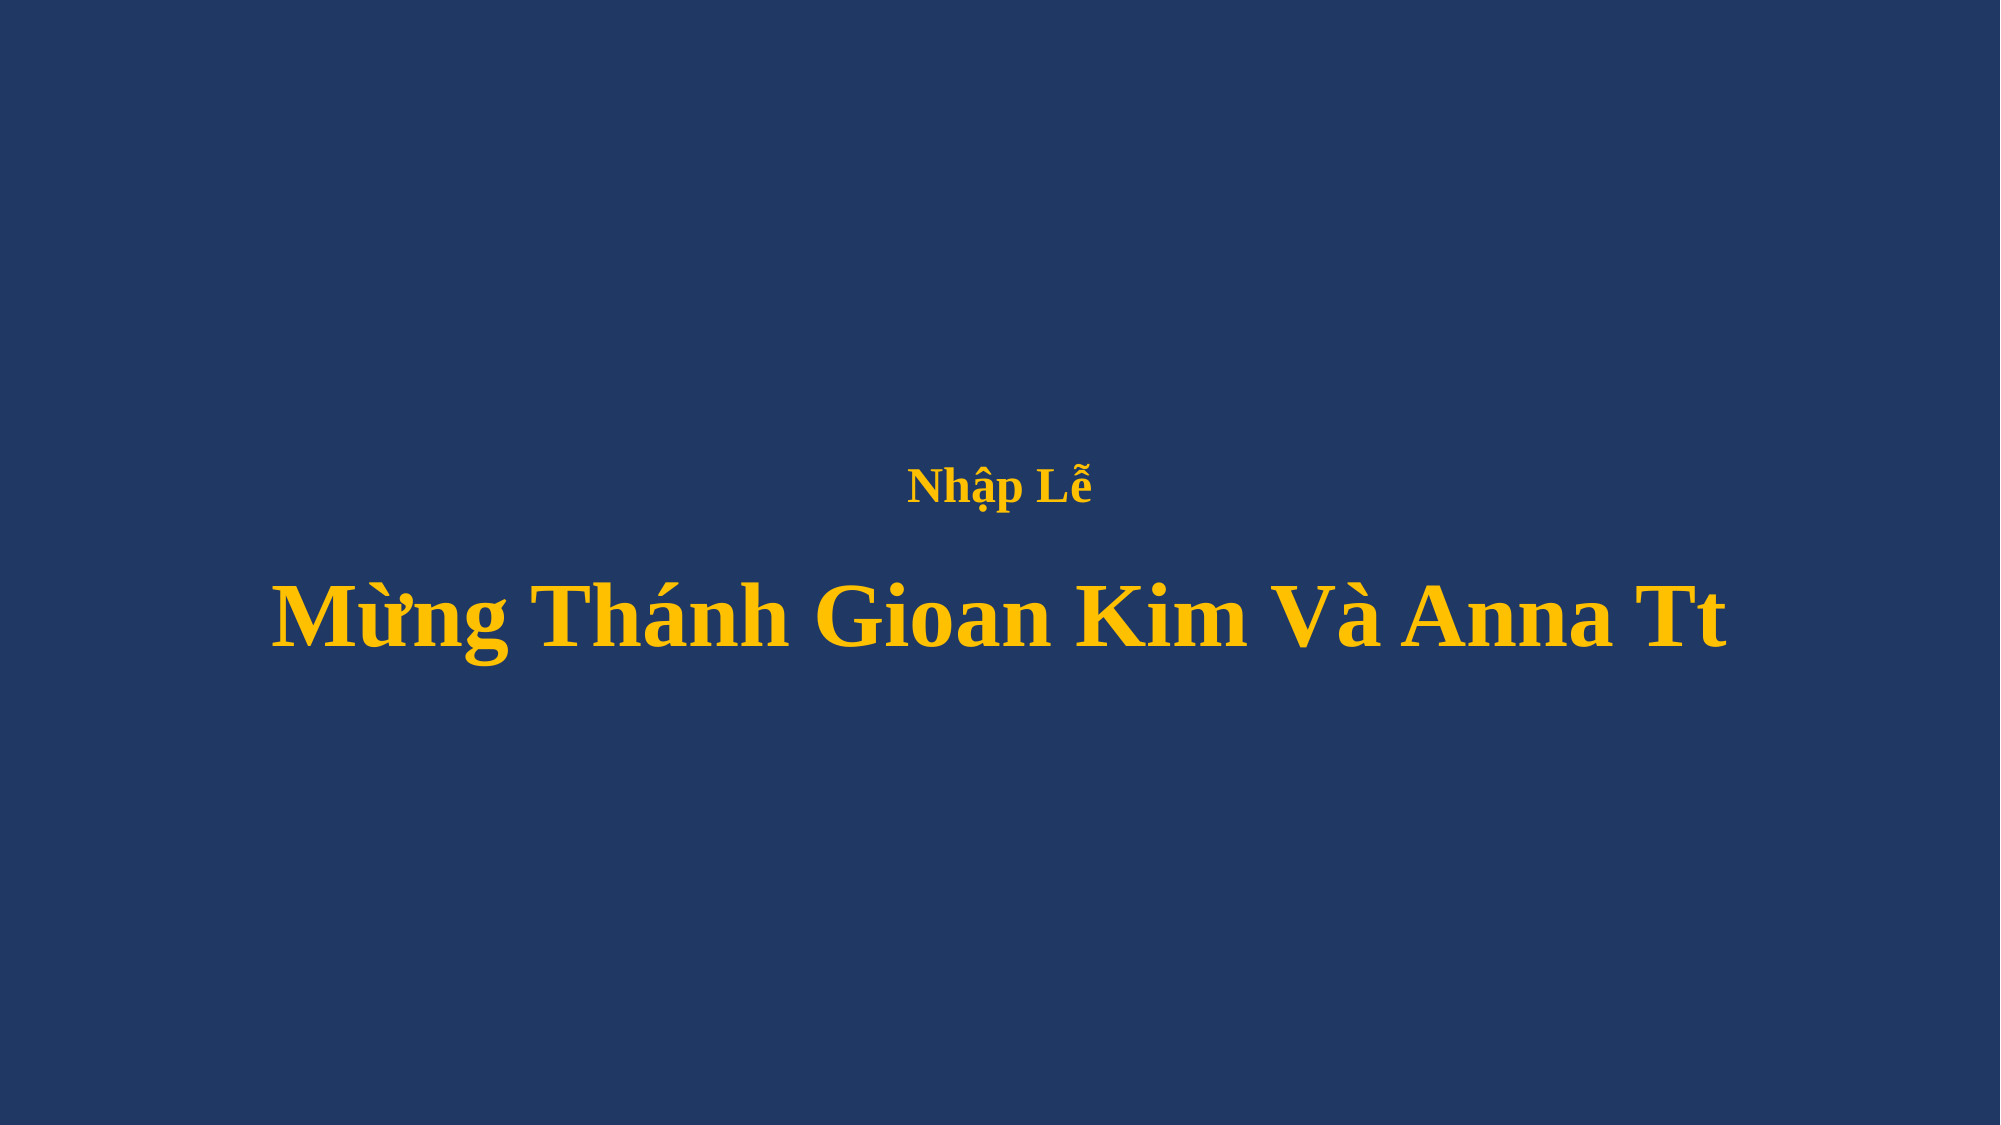

# Nhập Lễ Mừng Thánh Gioan Kim Và Anna Tt